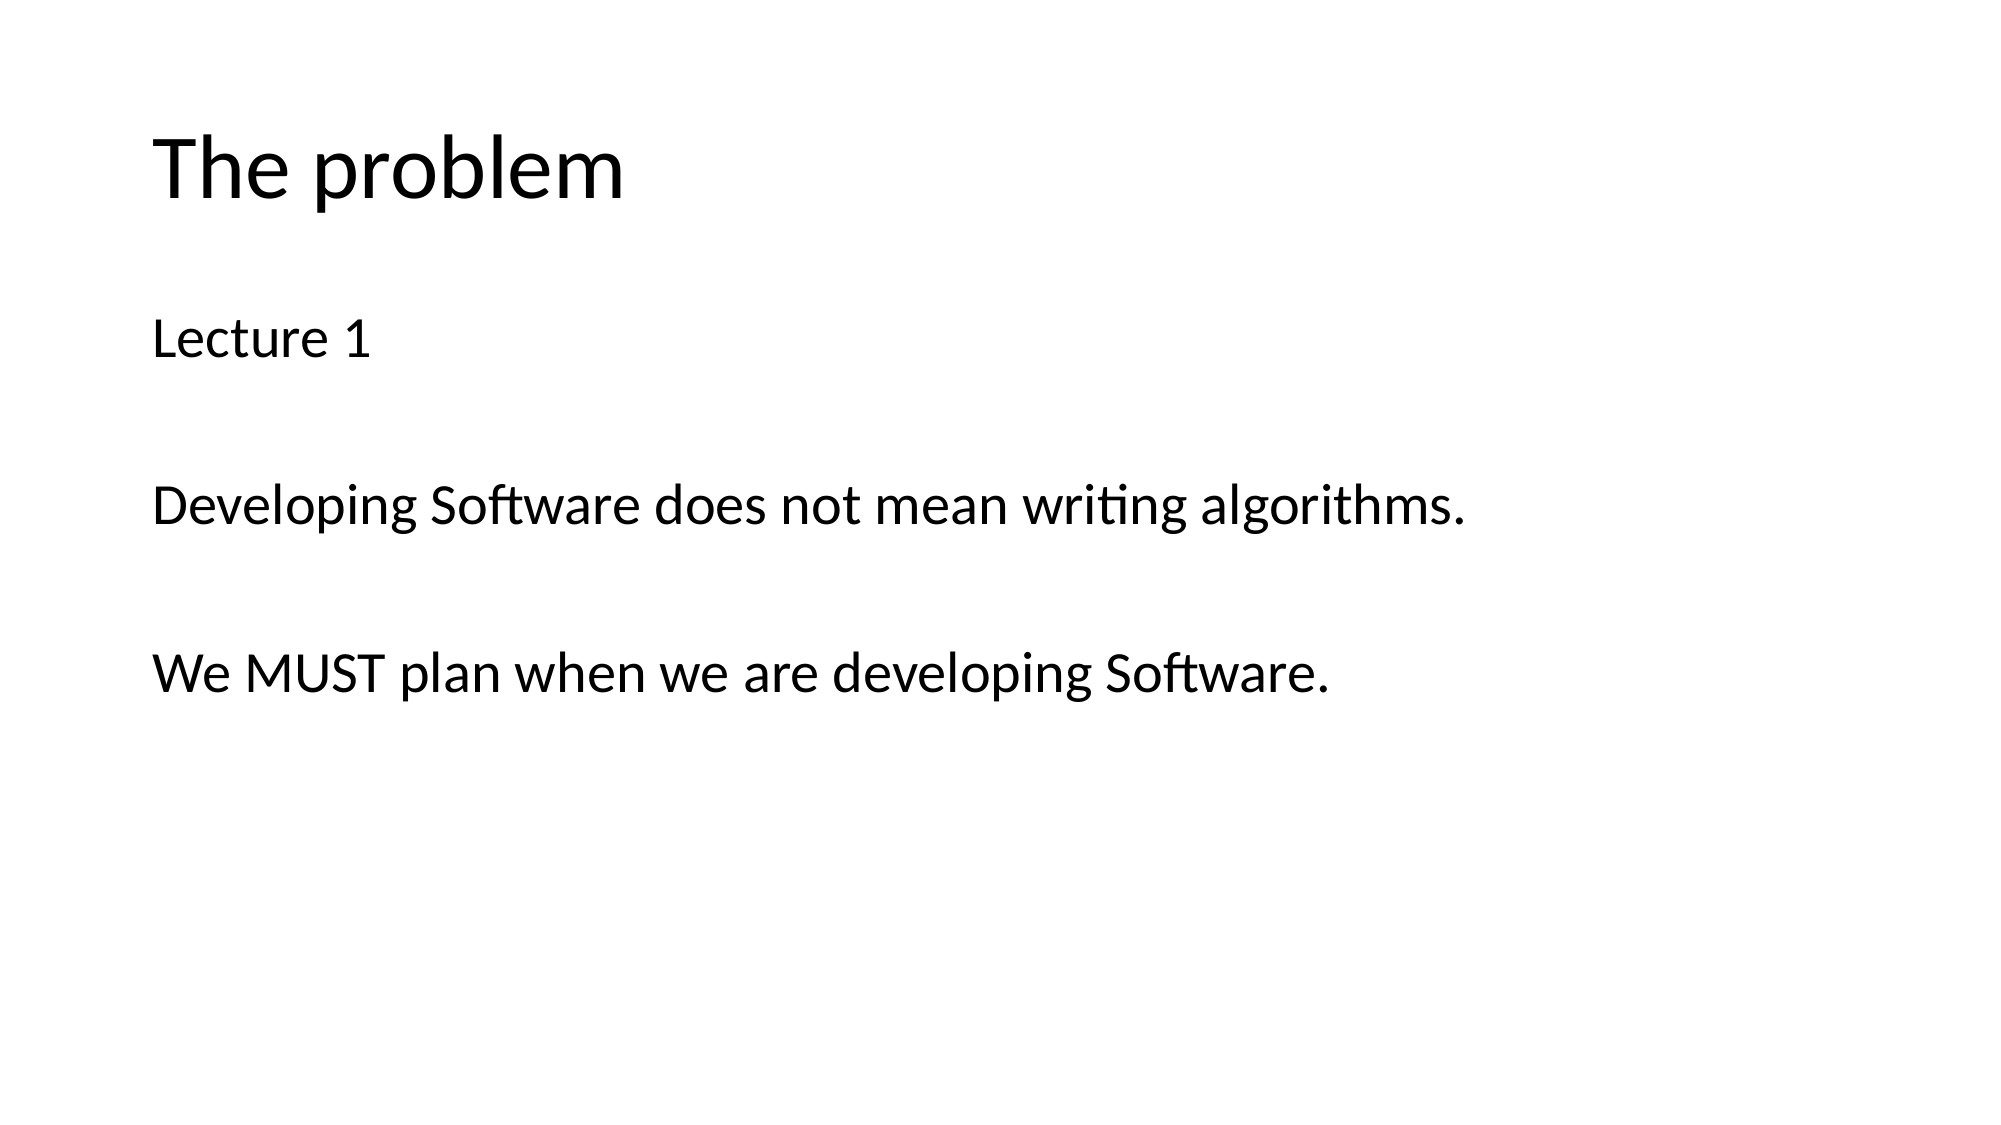

# The problem
Lecture 1

Developing Software does not mean writing algorithms.

We MUST plan when we are developing Software.